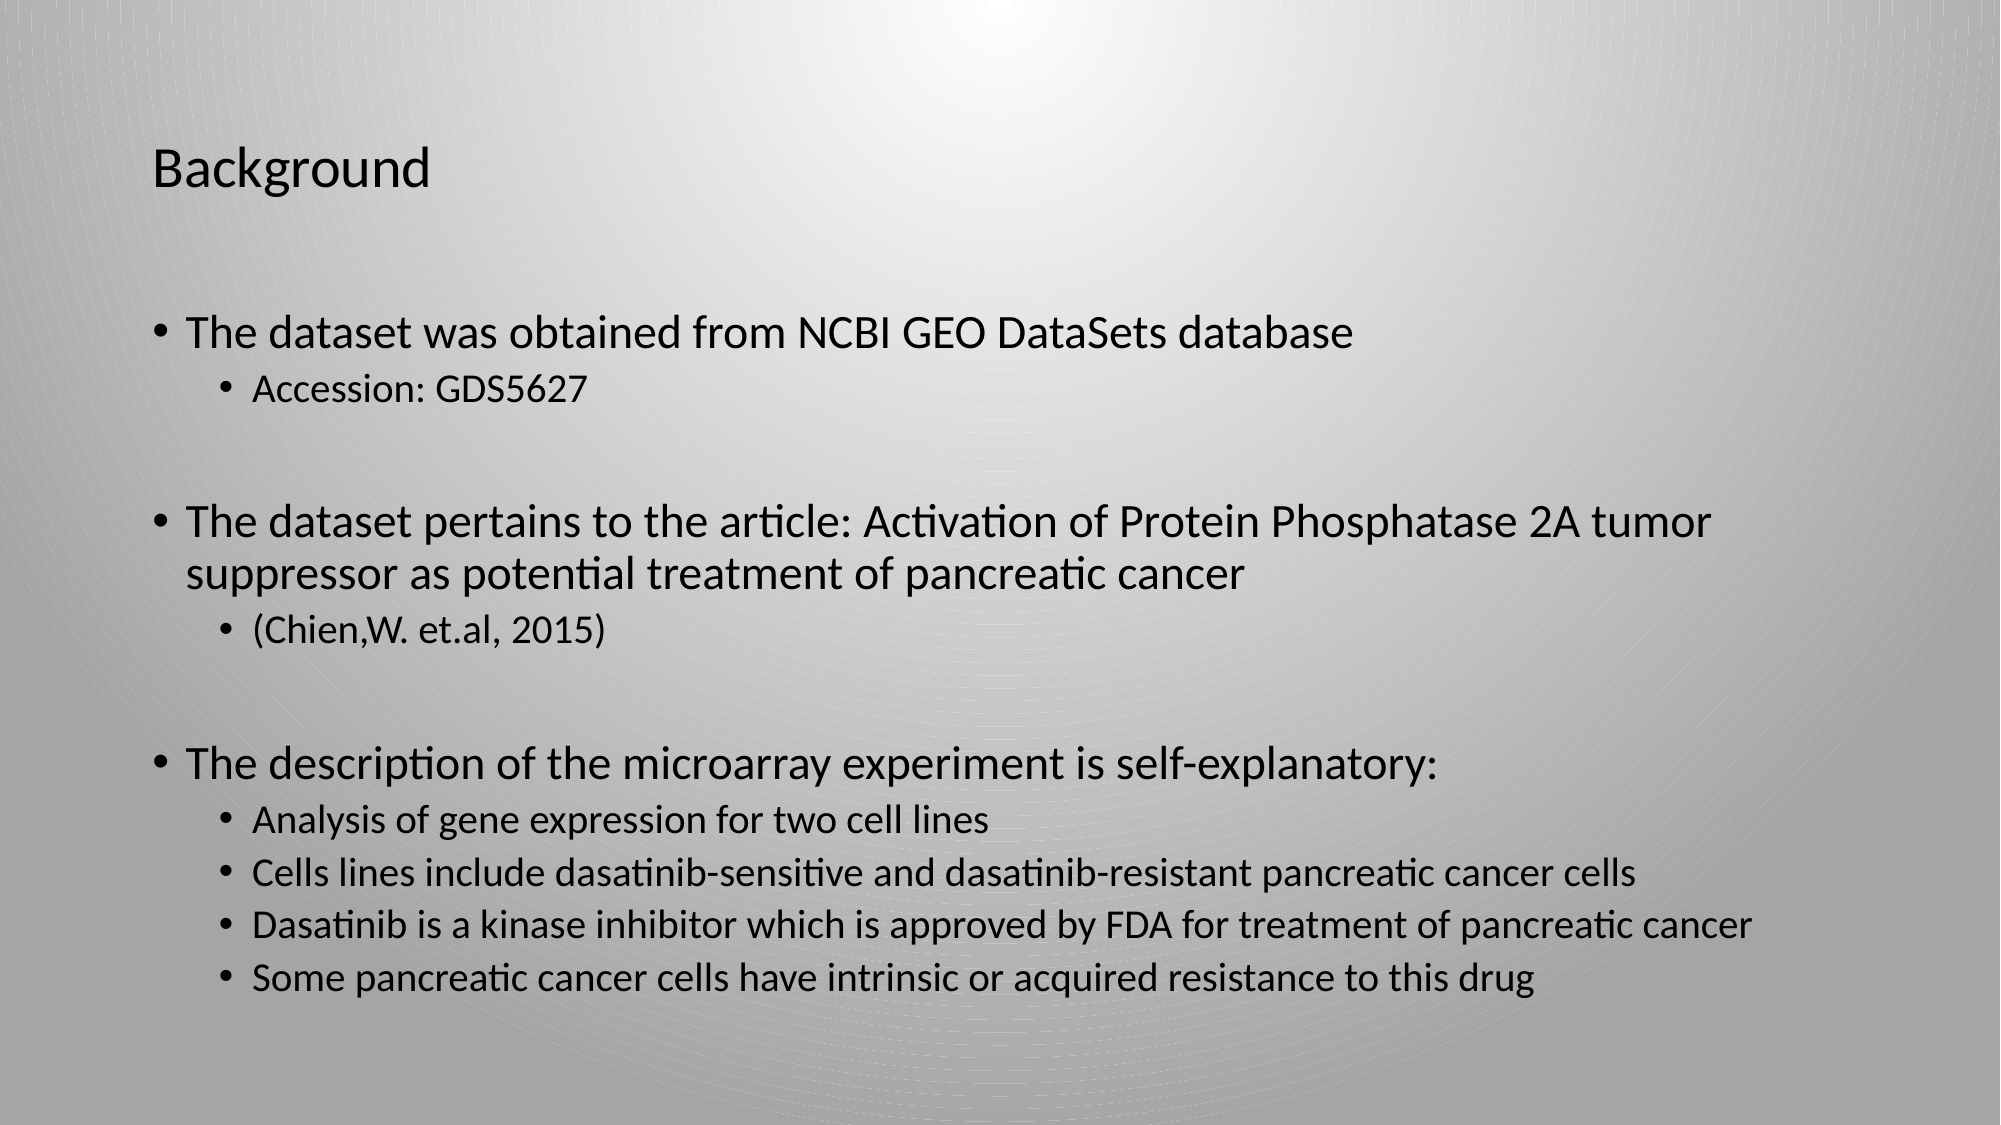

# Background
The dataset was obtained from NCBI GEO DataSets database
Accession: GDS5627

The dataset pertains to the article: Activation of Protein Phosphatase 2A tumor suppressor as potential treatment of pancreatic cancer
(Chien,W. et.al, 2015)

The description of the microarray experiment is self-explanatory:
Analysis of gene expression for two cell lines
Cells lines include dasatinib-sensitive and dasatinib-resistant pancreatic cancer cells
Dasatinib is a kinase inhibitor which is approved by FDA for treatment of pancreatic cancer
Some pancreatic cancer cells have intrinsic or acquired resistance to this drug